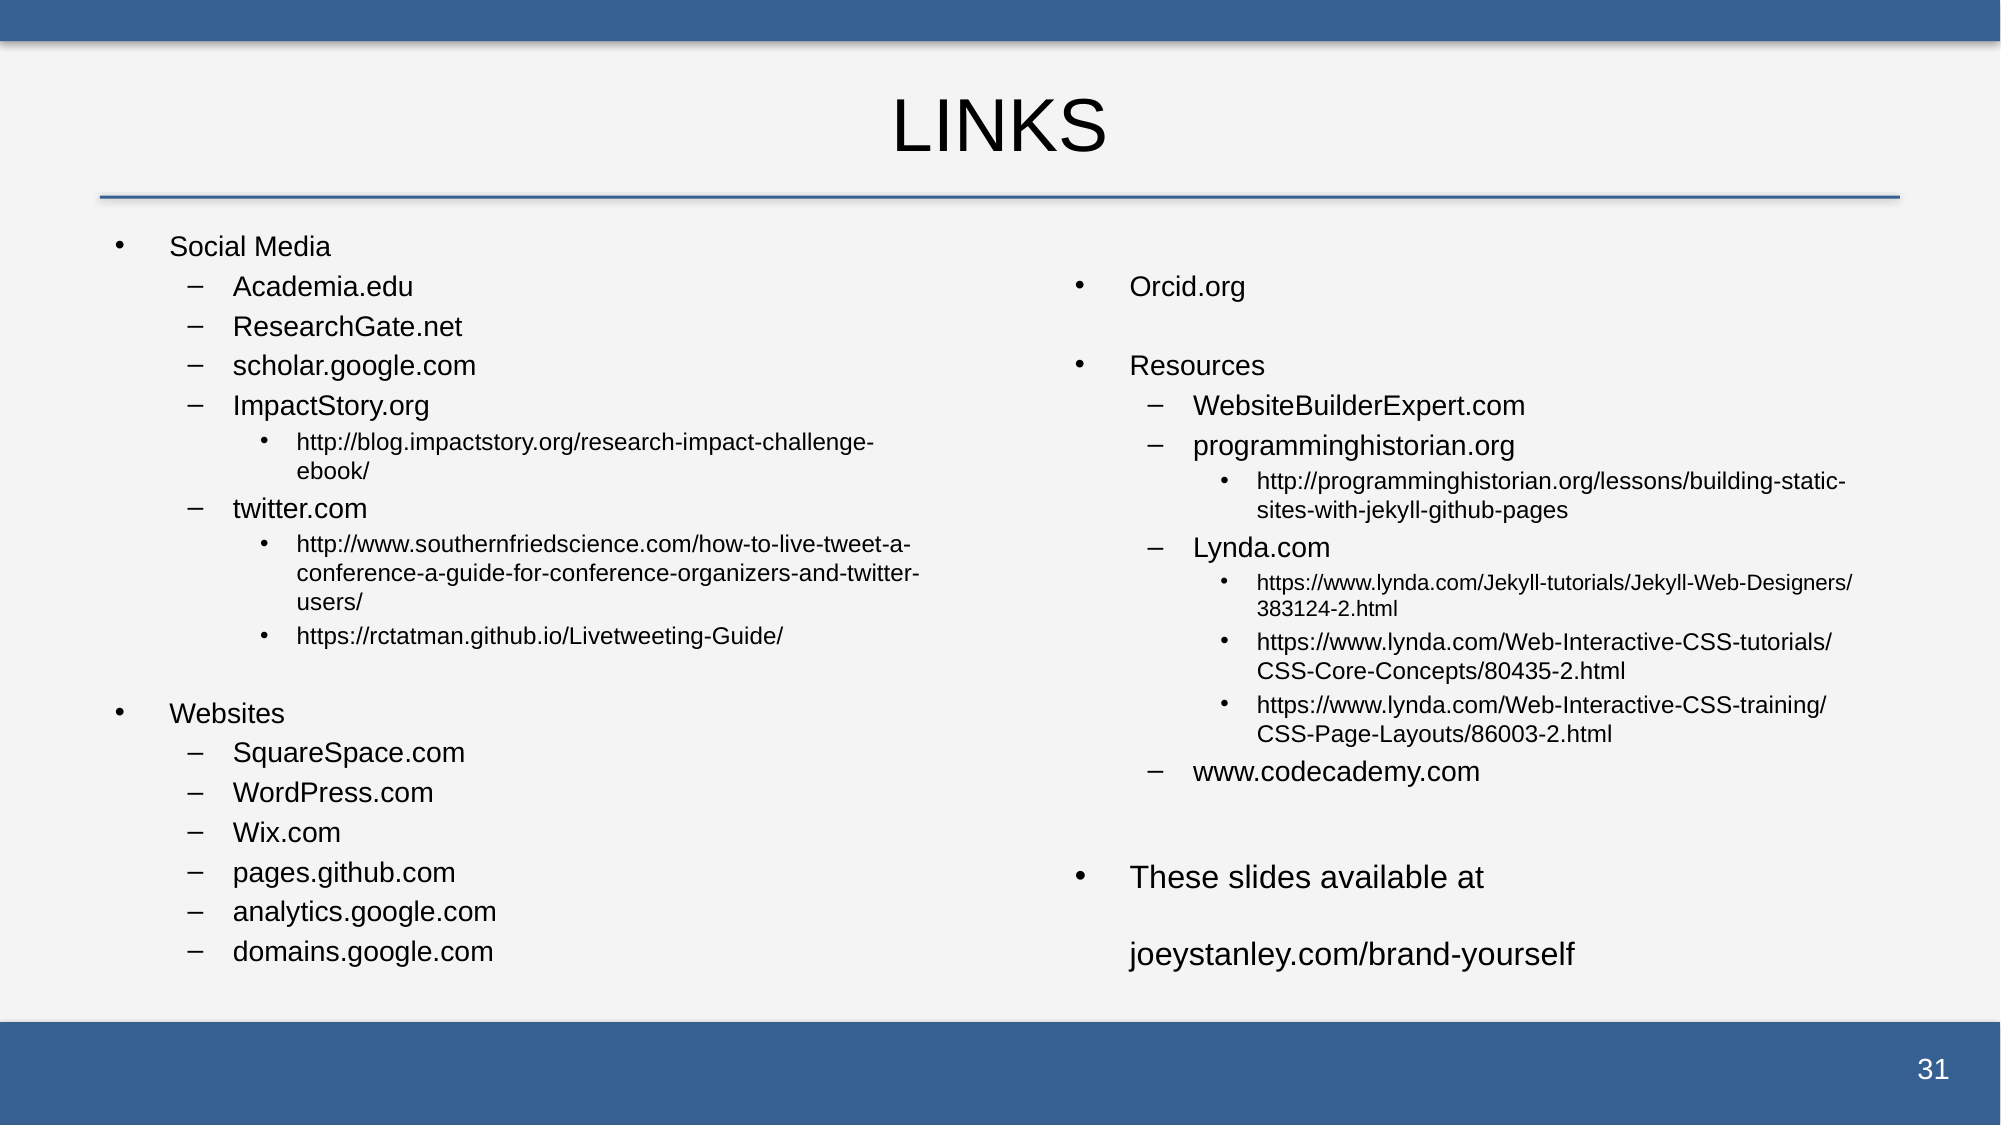

# Links
Social Media
Academia.edu
ResearchGate.net
scholar.google.com
ImpactStory.org
http://blog.impactstory.org/research-impact-challenge-ebook/
twitter.com
http://www.southernfriedscience.com/how-to-live-tweet-a-conference-a-guide-for-conference-organizers-and-twitter-users/
https://rctatman.github.io/Livetweeting-Guide/

Websites
SquareSpace.com
WordPress.com
Wix.com
pages.github.com
analytics.google.com
domains.google.com

Orcid.org

Resources
WebsiteBuilderExpert.com
programminghistorian.org
http://programminghistorian.org/lessons/building-static-sites-with-jekyll-github-pages
Lynda.com
https://www.lynda.com/Jekyll-tutorials/Jekyll-Web-Designers/383124-2.html
https://www.lynda.com/Web-Interactive-CSS-tutorials/CSS-Core-Concepts/80435-2.html
https://www.lynda.com/Web-Interactive-CSS-training/CSS-Page-Layouts/86003-2.html
www.codecademy.com

These slides available at
		joeystanley.com/brand-yourself

31